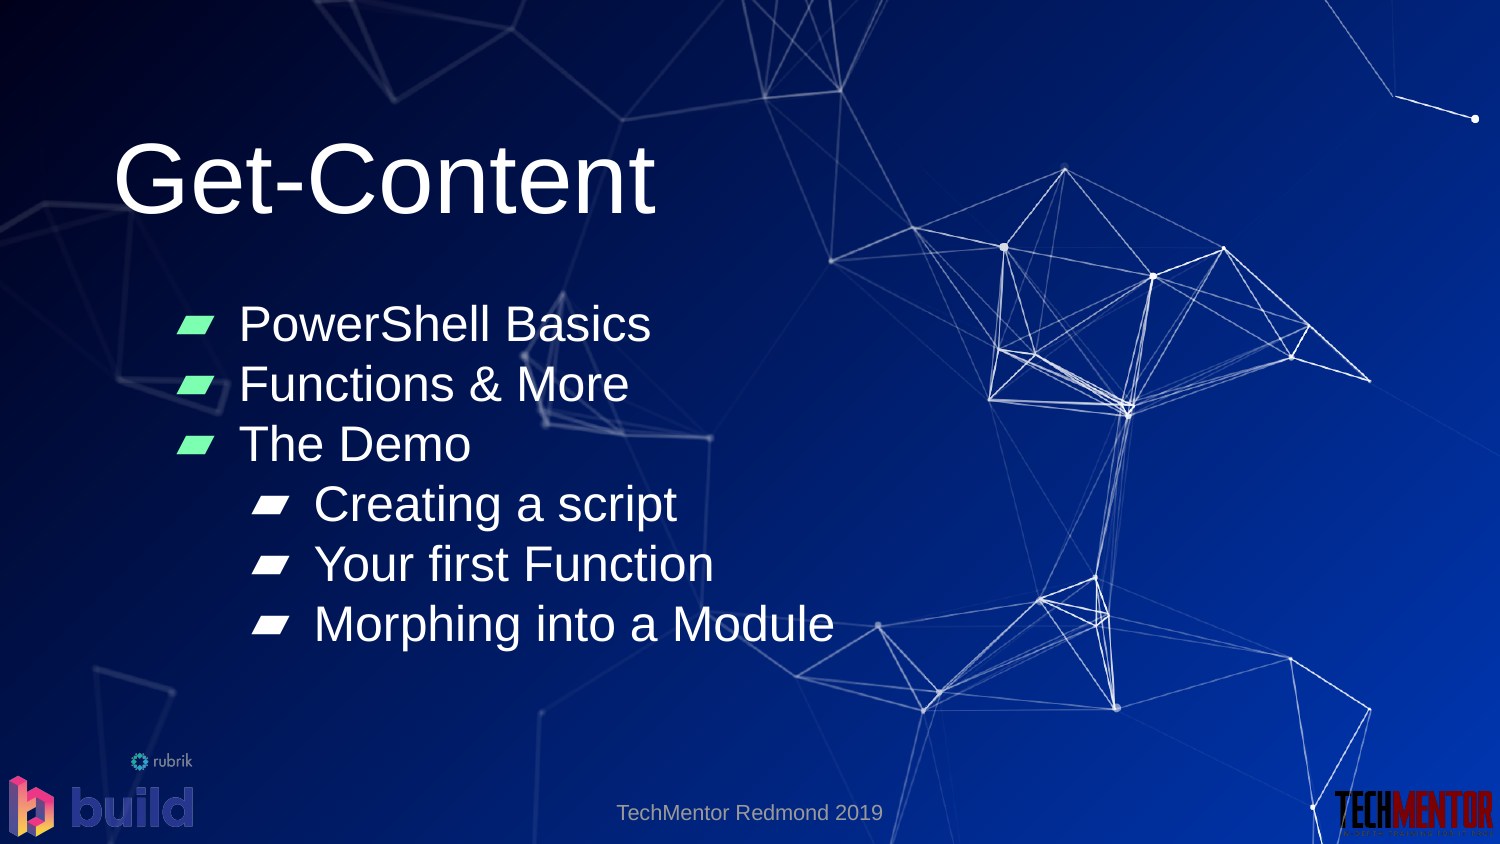

# Get-Content
PowerShell Basics
Functions & More
The Demo
Creating a script
Your first Function
Morphing into a Module